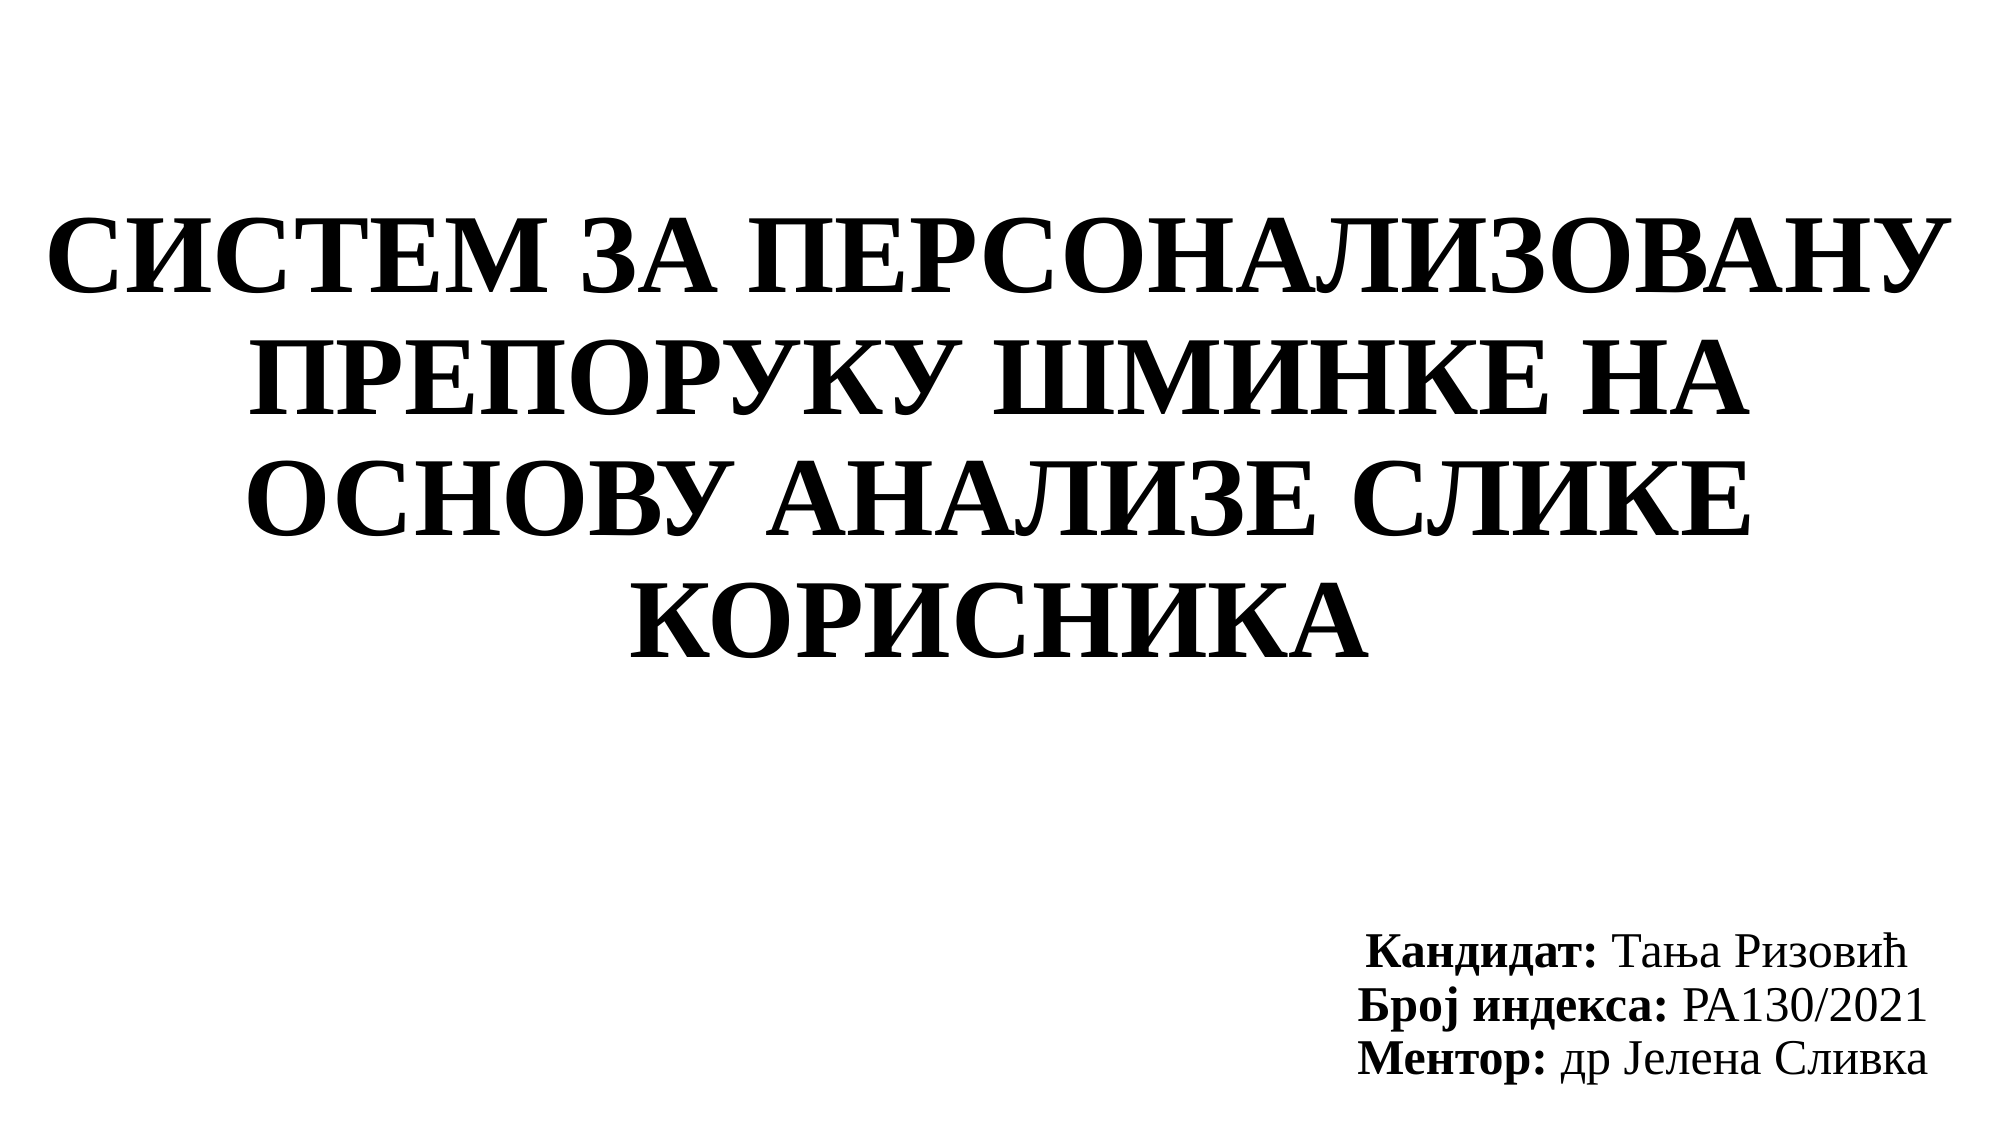

# СИСТЕМ ЗА ПЕРСОНАЛИЗОВАНУ ПРЕПОРУКУ ШМИНКЕ НА ОСНОВУ АНАЛИЗЕ СЛИКЕ КОРИСНИКА
Кандидат: Тања Ризовић
 Број индекса: РА130/2021
 Ментор: др Јелена Сливка